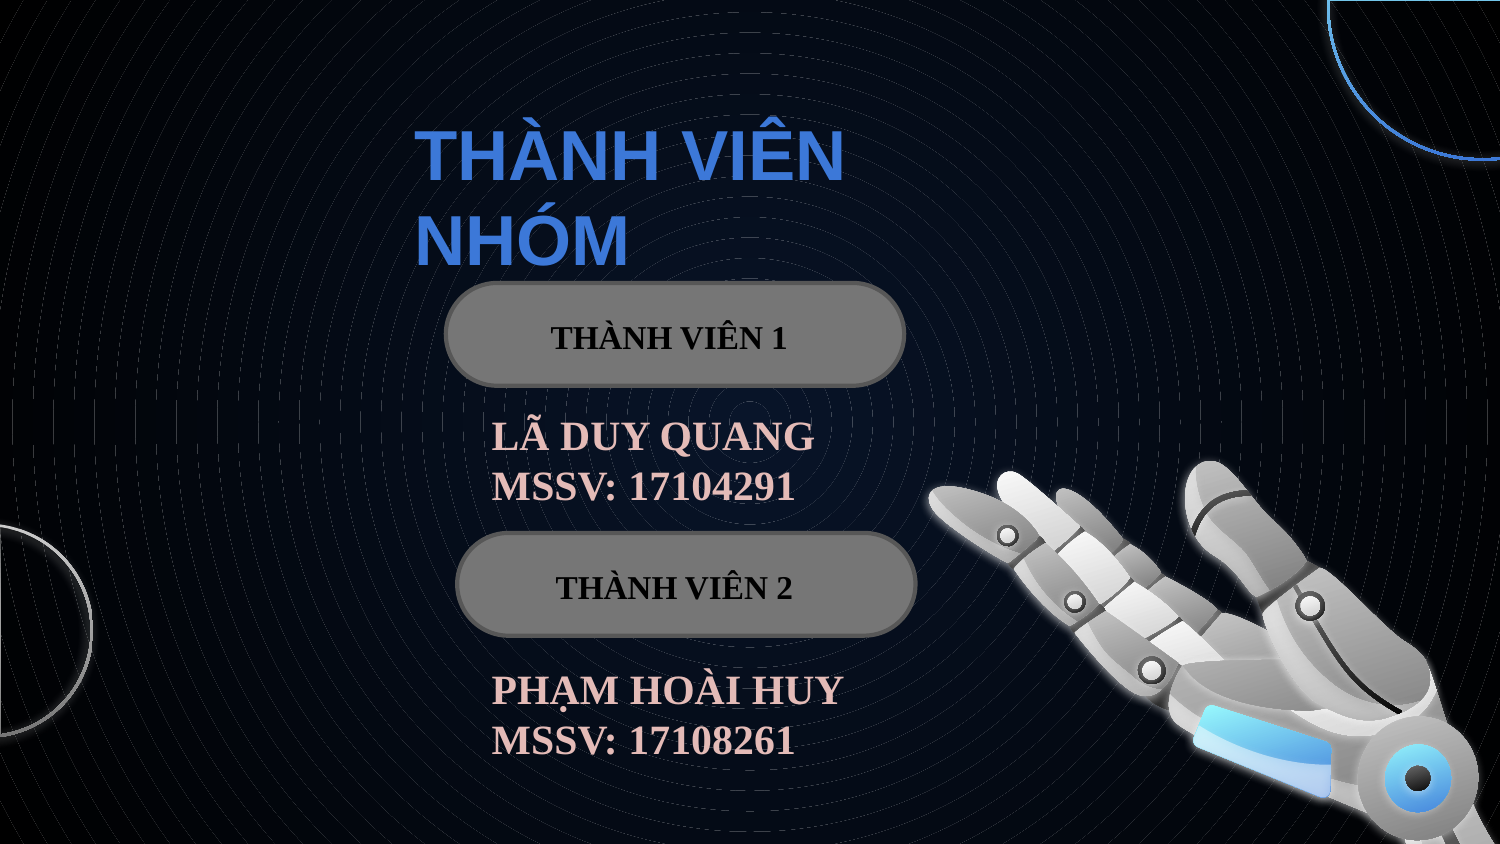

# THÀNH VIÊN NHÓM

THÀNH VIÊN 1

LÃ DUY QUANG
MSSV: 17104291

THÀNH VIÊN 2
PHẠM HOÀI HUY
MSSV: 17108261